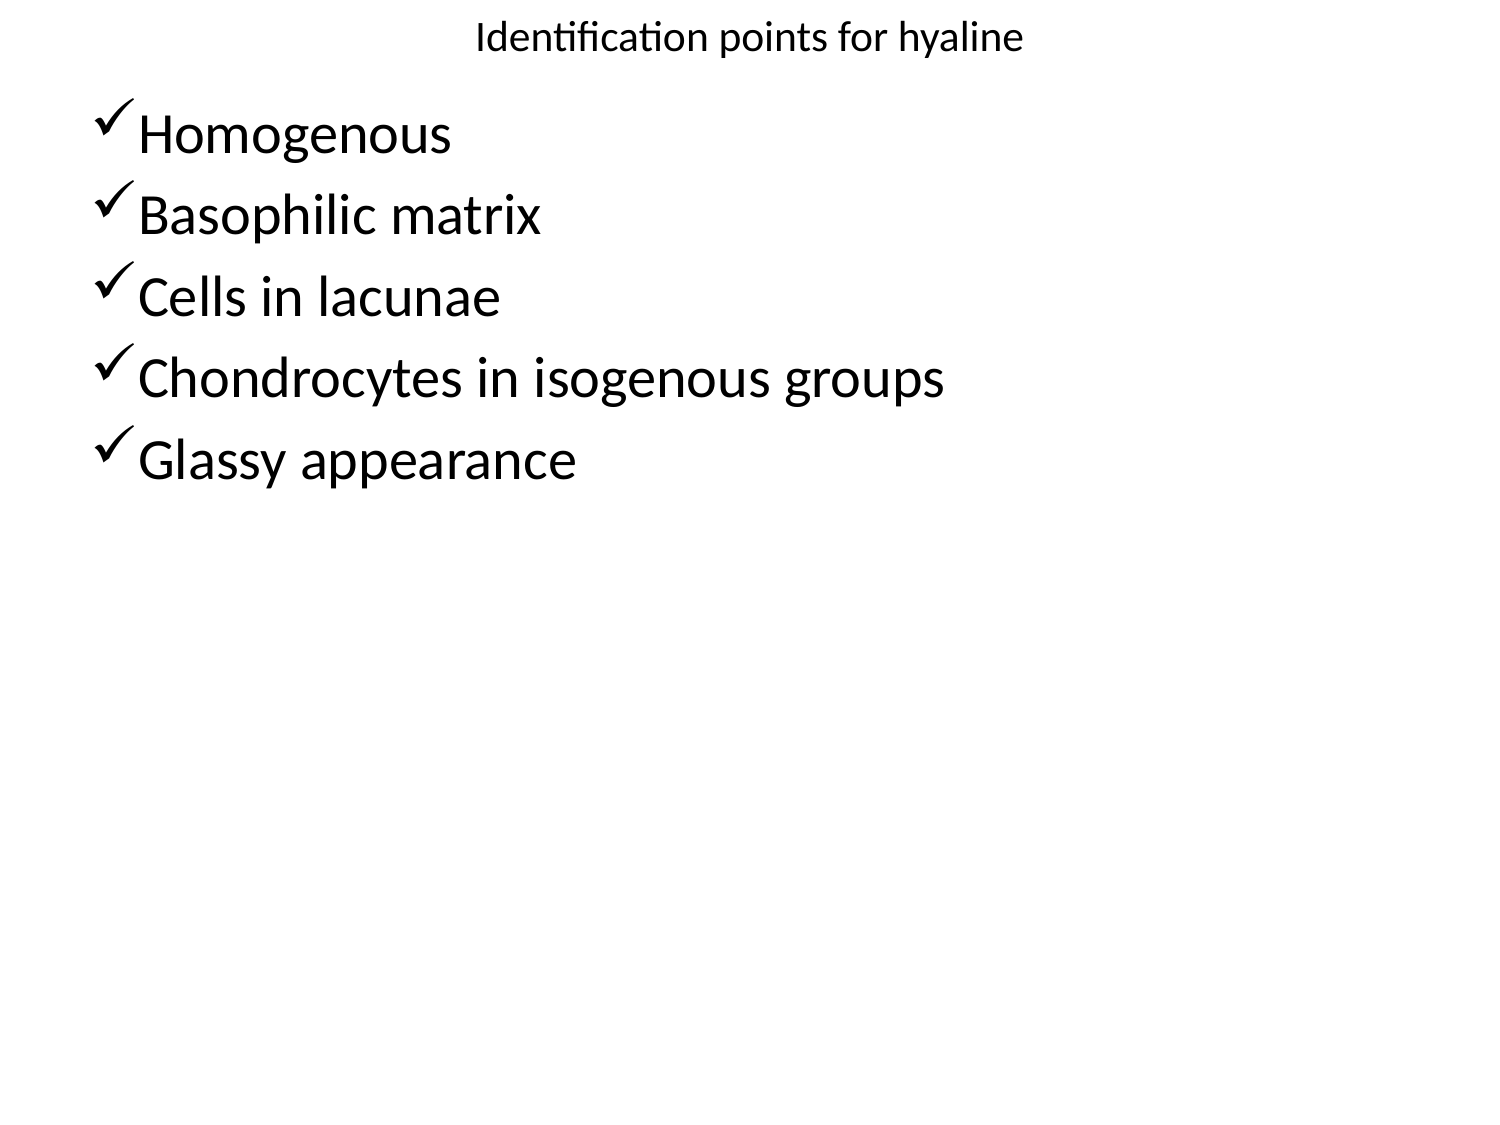

# Identification points for hyaline
Homogenous
Basophilic matrix
Cells in lacunae
Chondrocytes in isogenous groups
Glassy appearance